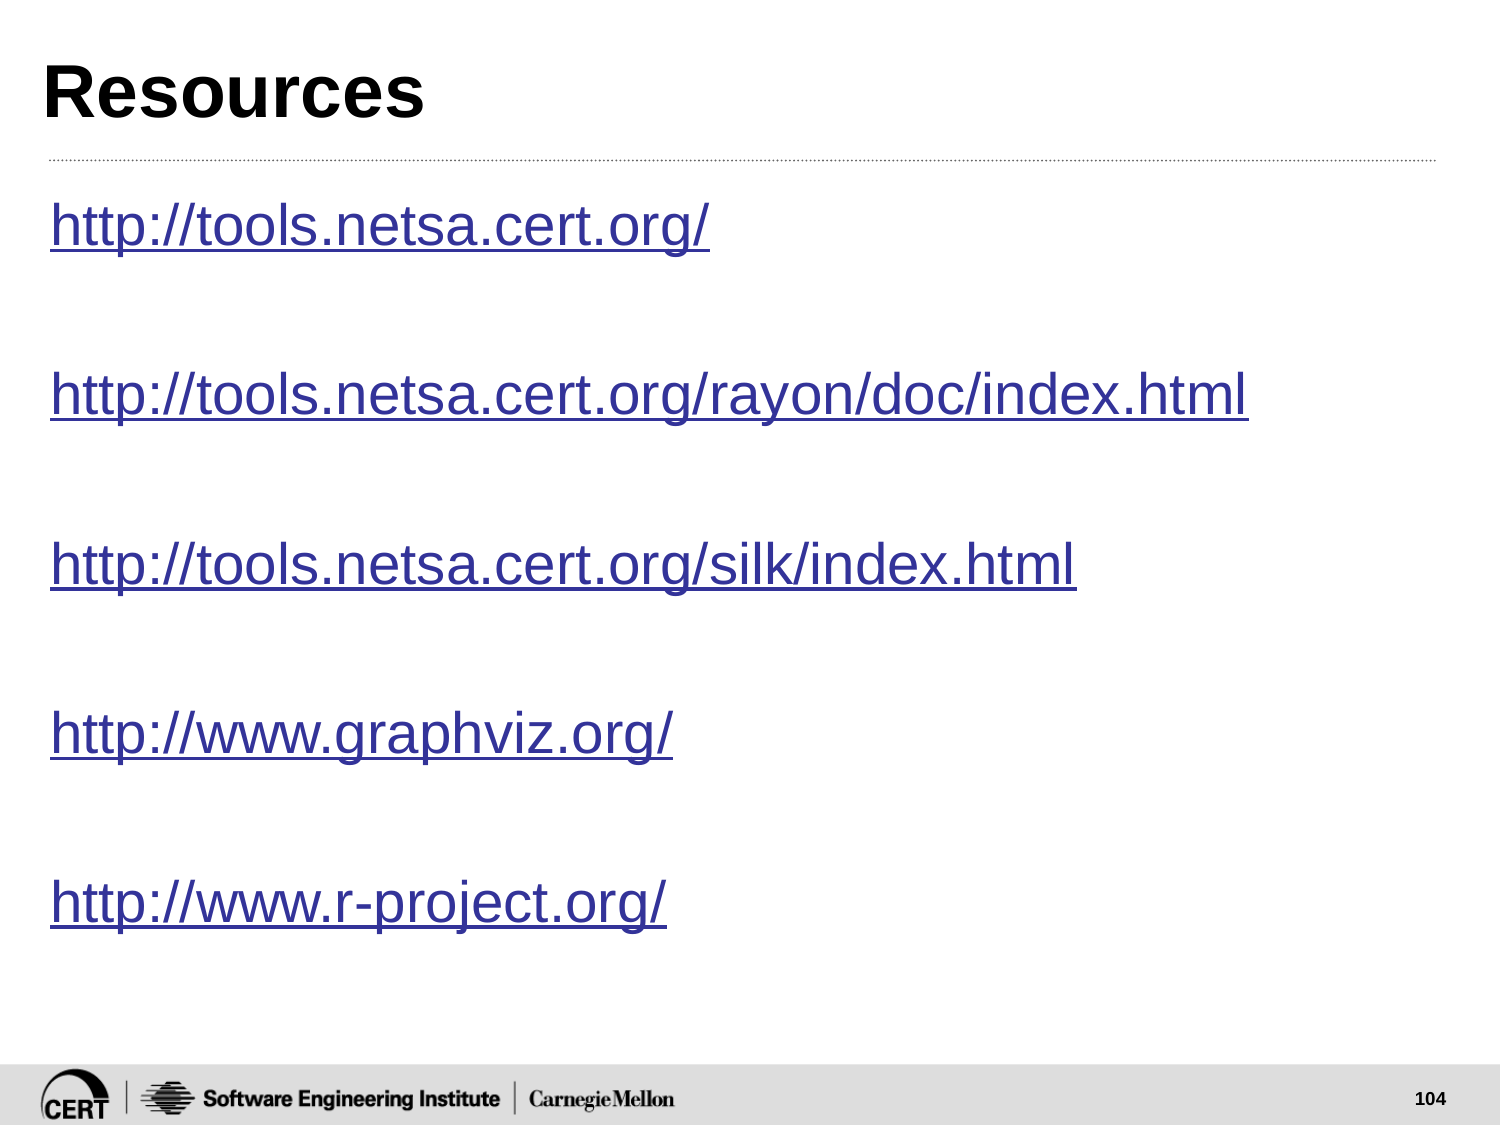

# Resources
http://tools.netsa.cert.org/

http://tools.netsa.cert.org/rayon/doc/index.html

http://tools.netsa.cert.org/silk/index.html

http://www.graphviz.org/

http://www.r-project.org/